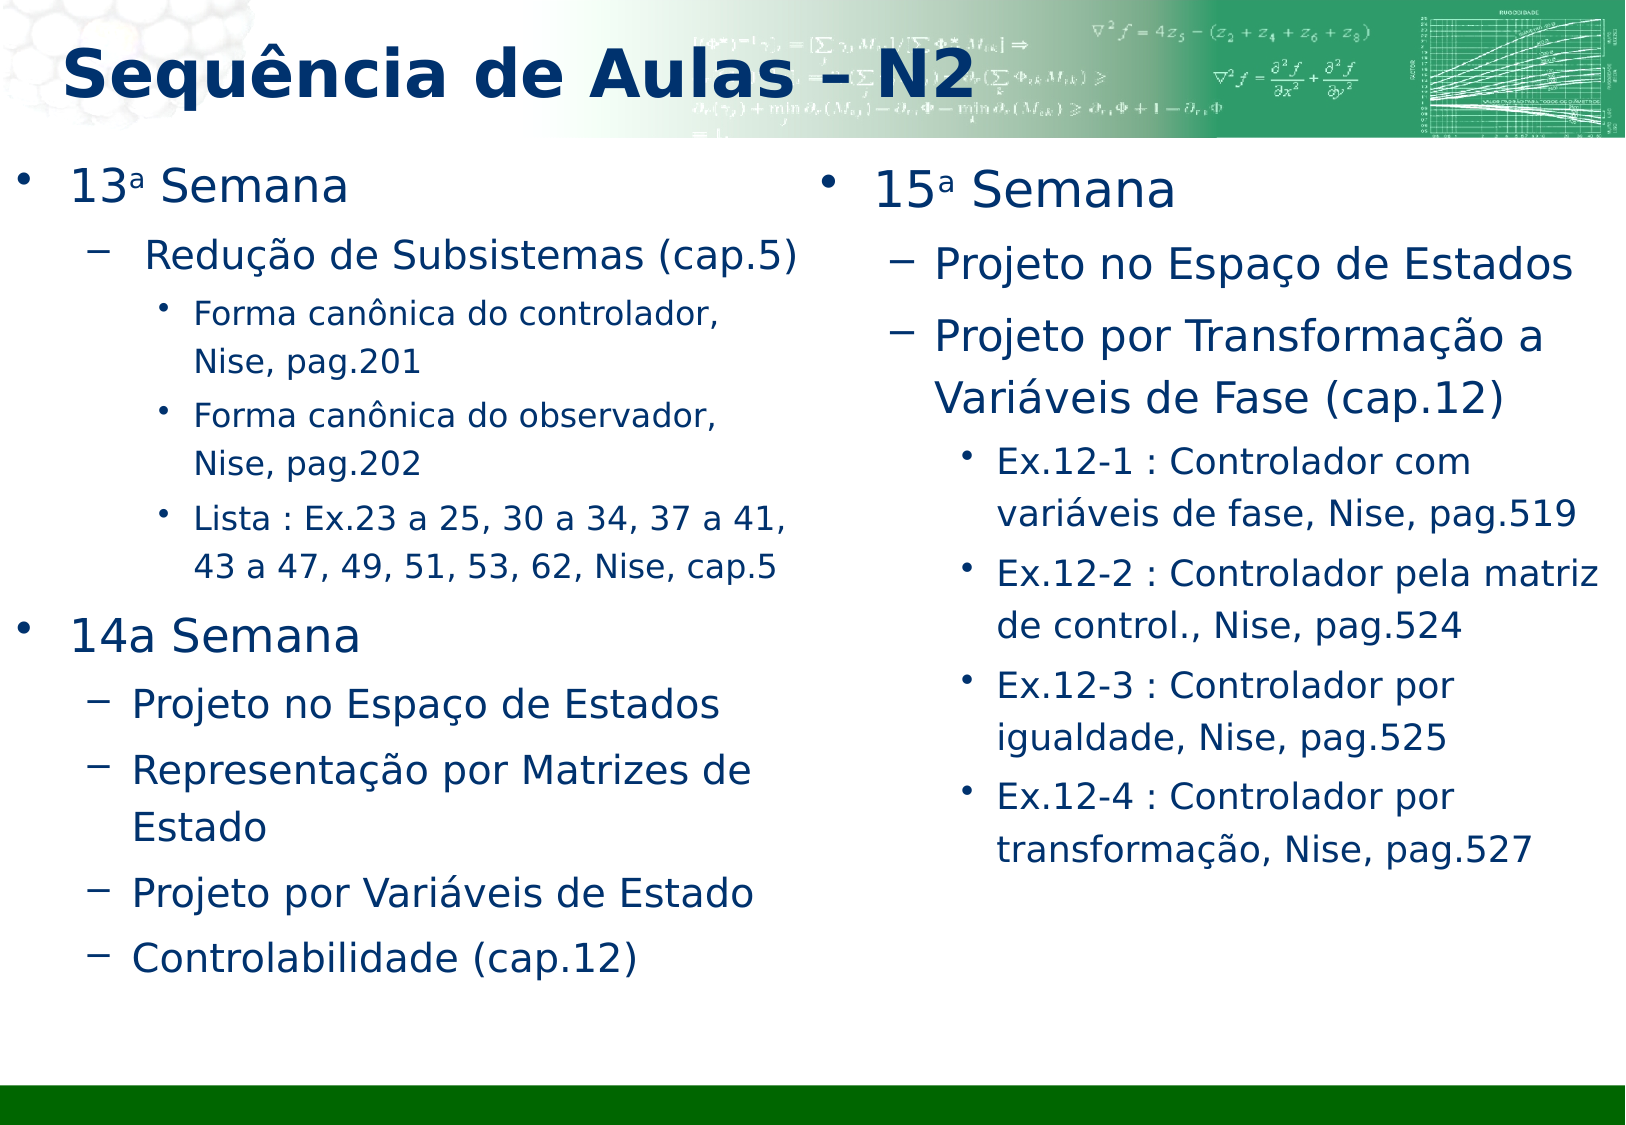

# Sequência de Aulas – N2
13a Semana
 Redução de Subsistemas (cap.5)
Forma canônica do controlador, Nise, pag.201
Forma canônica do observador, Nise, pag.202
Lista : Ex.23 a 25, 30 a 34, 37 a 41, 43 a 47, 49, 51, 53, 62, Nise, cap.5
14a Semana
Projeto no Espaço de Estados
Representação por Matrizes de Estado
Projeto por Variáveis de Estado
Controlabilidade (cap.12)
15a Semana
Projeto no Espaço de Estados
Projeto por Transformação a Variáveis de Fase (cap.12)
Ex.12-1 : Controlador com variáveis de fase, Nise, pag.519
Ex.12-2 : Controlador pela matriz de control., Nise, pag.524
Ex.12-3 : Controlador por igualdade, Nise, pag.525
Ex.12-4 : Controlador por transformação, Nise, pag.527